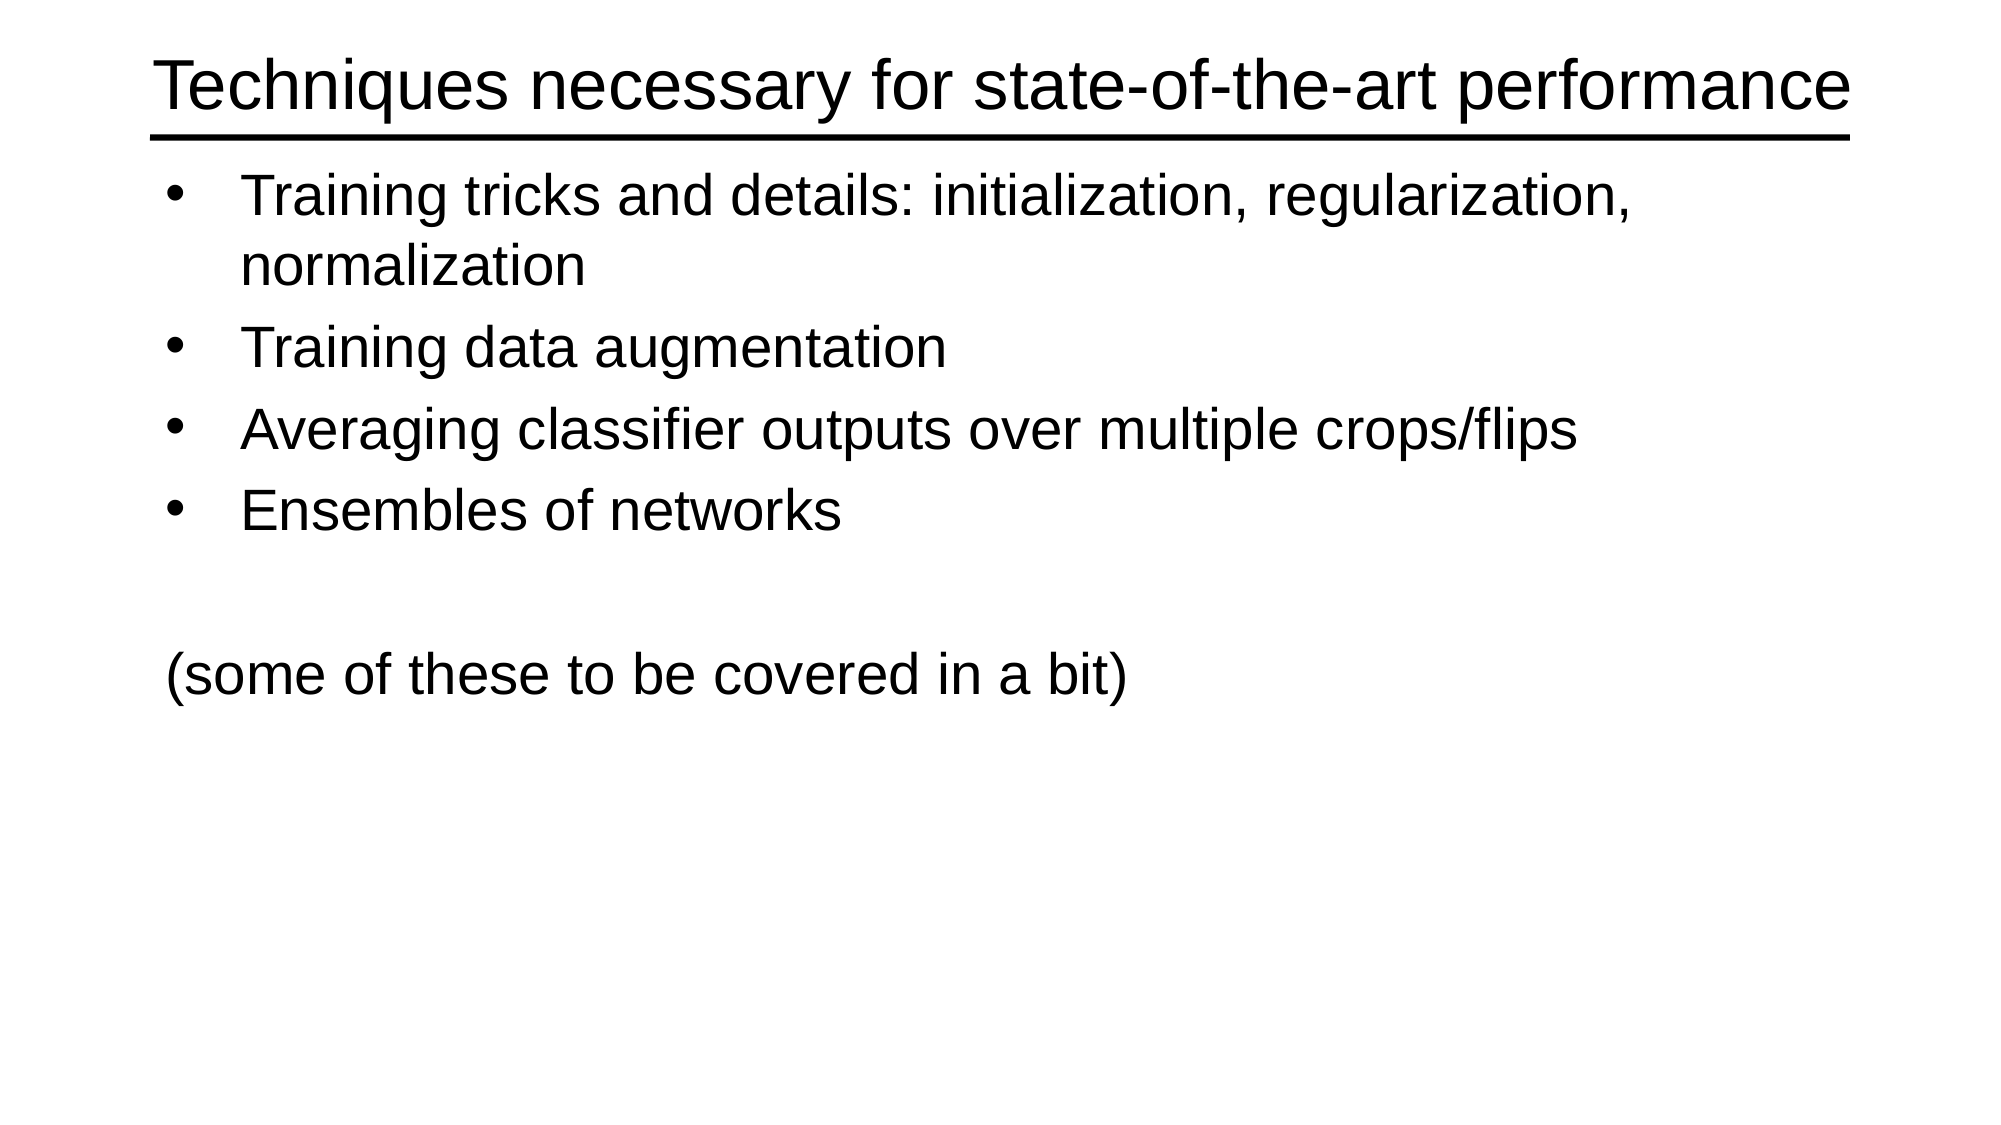

# Techniques necessary for state-of-the-art performance
Training tricks and details: initialization, regularization, normalization
Training data augmentation
Averaging classifier outputs over multiple crops/flips
Ensembles of networks

(some of these to be covered in a bit)